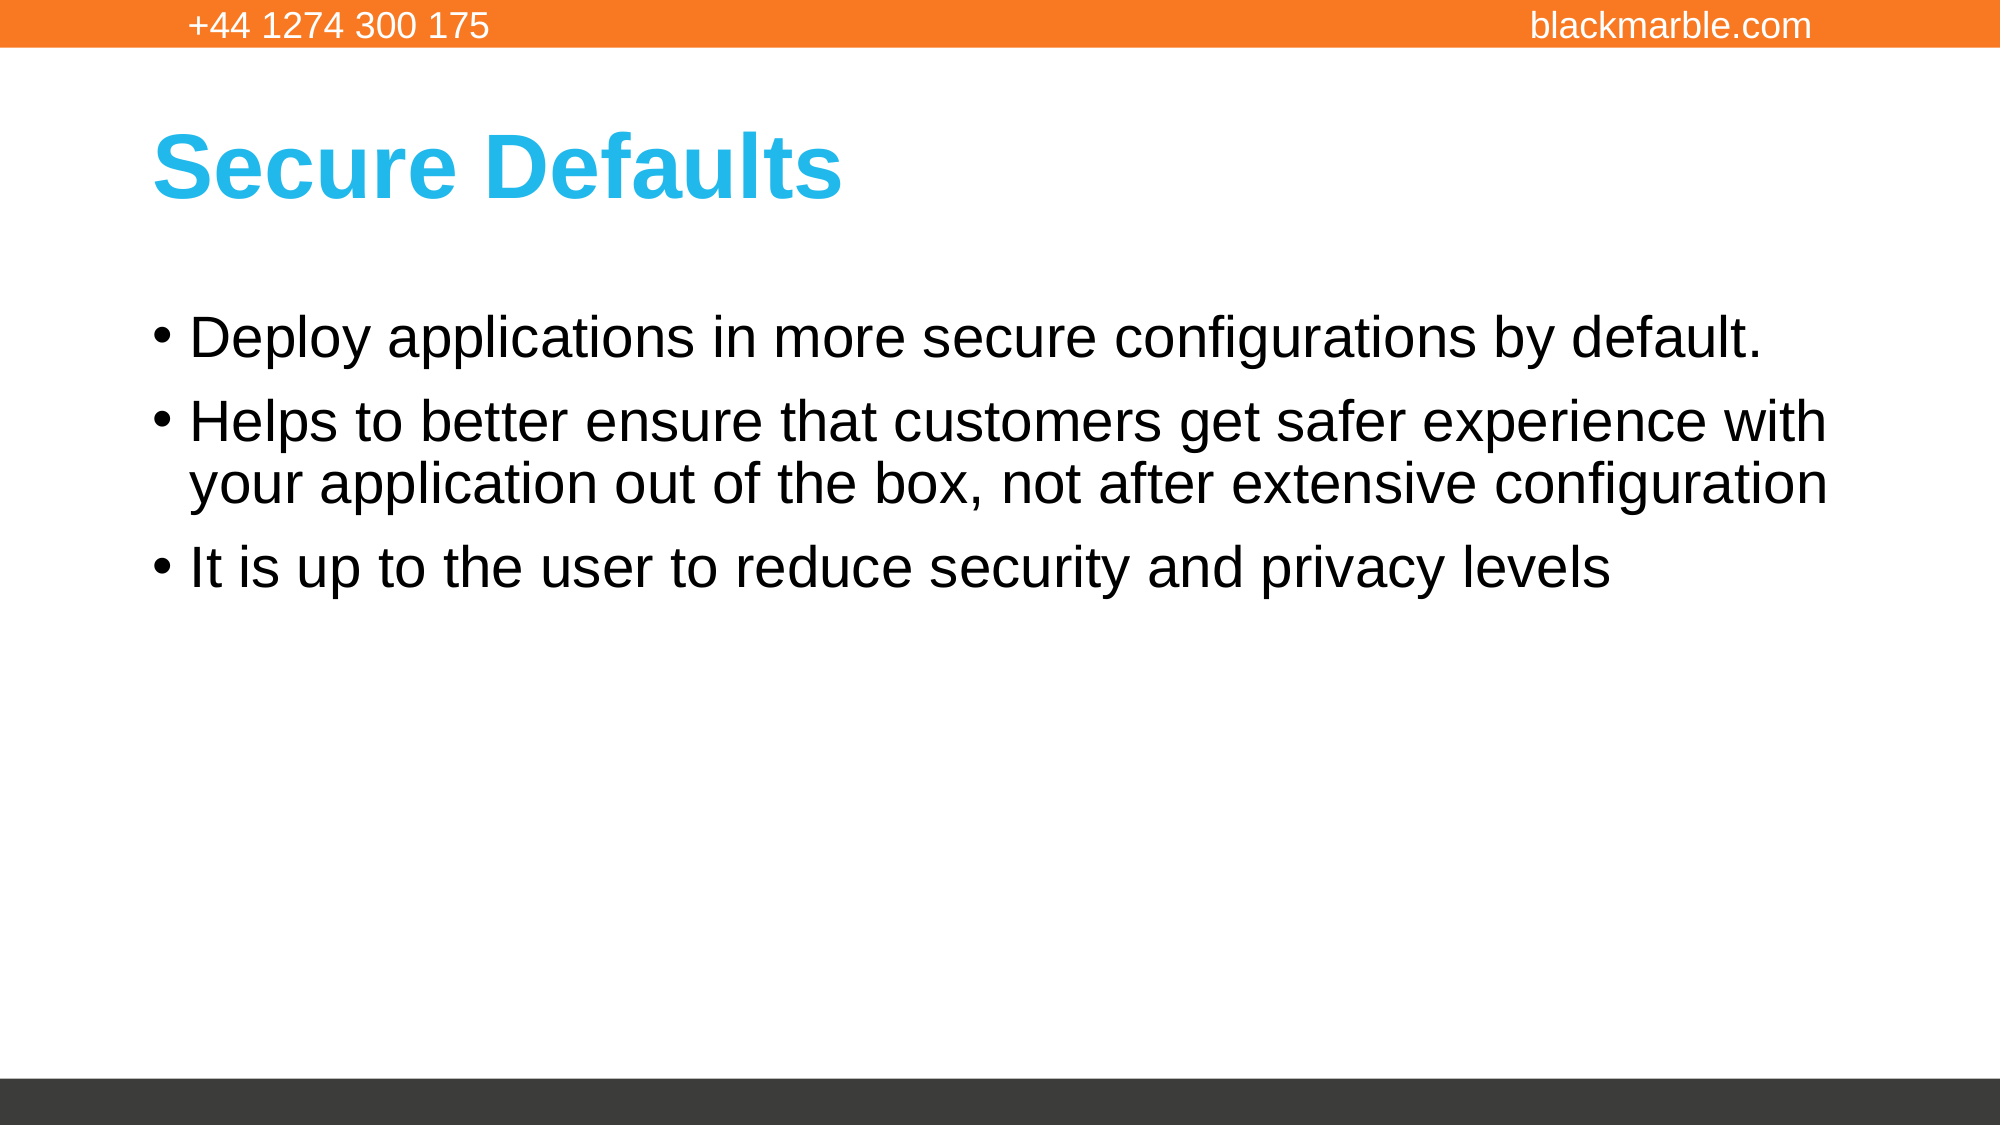

# Secure Defaults
Deploy applications in more secure configurations by default.
Helps to better ensure that customers get safer experience with your application out of the box, not after extensive configuration
It is up to the user to reduce security and privacy levels